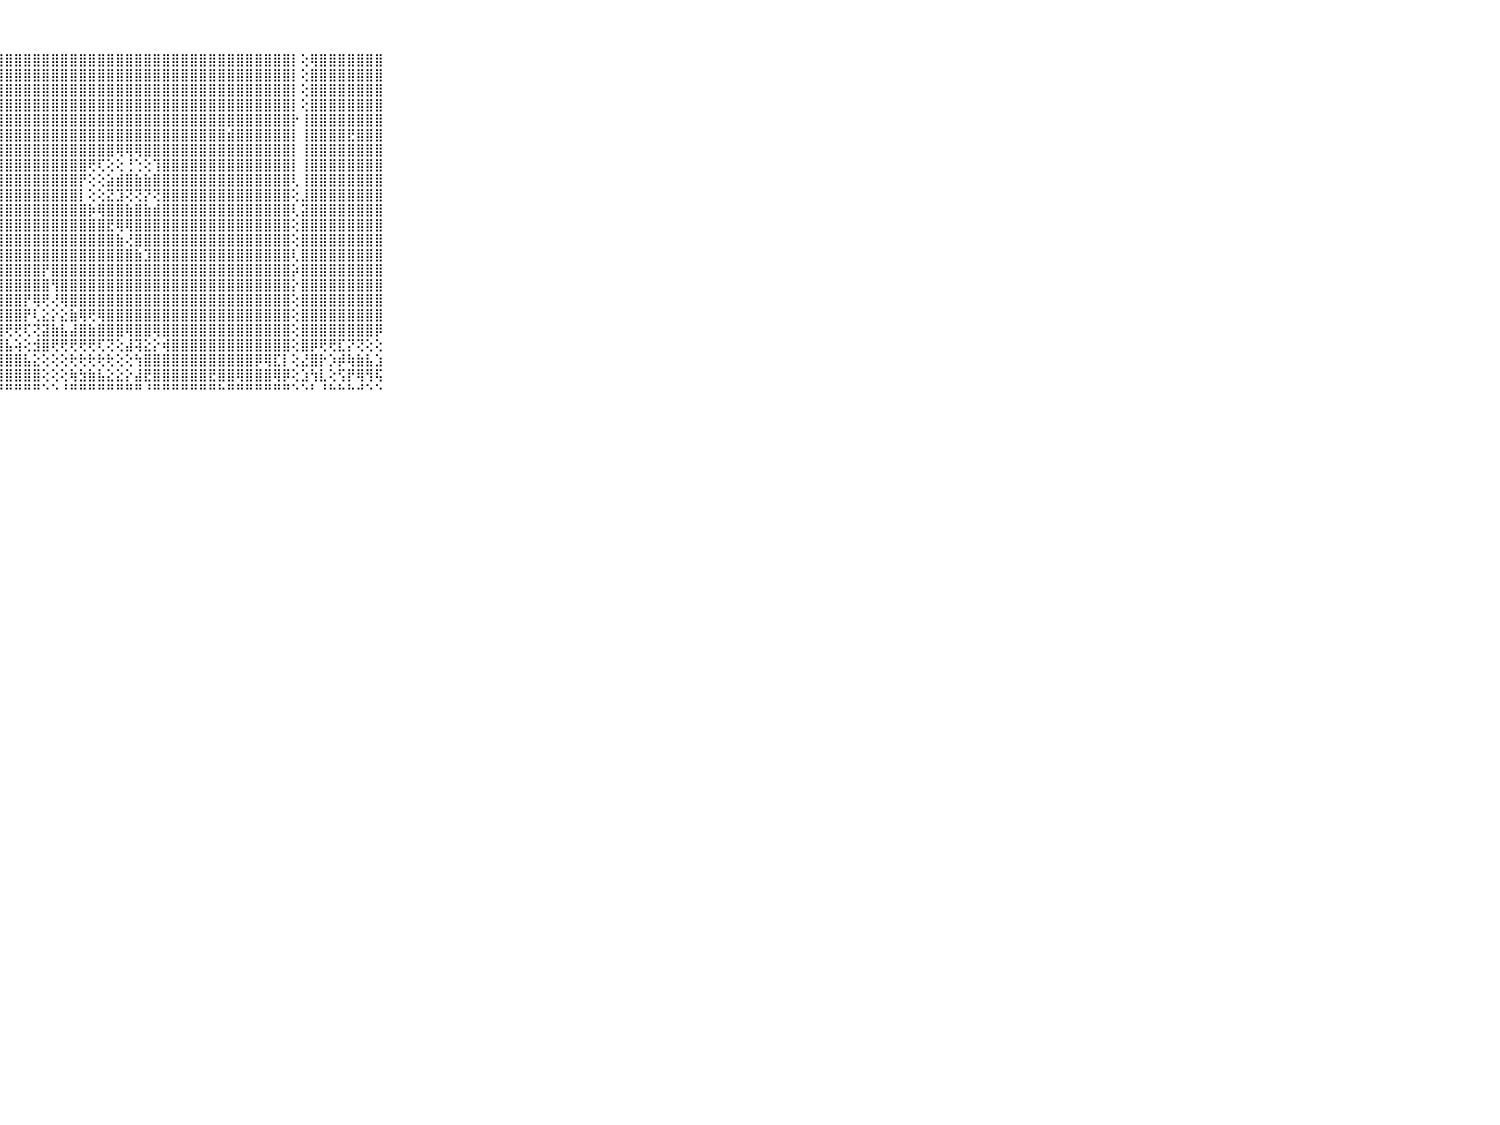

⠀⠀⠀⠀⠀⠀⠀⠀⠀⠀⠀⣿⣿⣿⣿⣿⣿⣿⣿⣿⣿⣿⣿⣿⣿⣿⣿⣿⣿⣿⣿⣿⣿⣿⣿⣿⣿⣿⣿⣿⣿⣿⣿⣿⣿⣿⣿⣿⣿⣿⣿⣿⣿⣿⣿⣿⣿⣿⣿⡇⢕⢿⣿⣿⣿⣿⣿⣿⣿⠀⠀⠀⠀⠀⠀⠀⠀⠀⠀⠀⠀
⠀⠀⠀⠀⠀⠀⠀⠀⠀⠀⠀⣿⣿⣿⣿⣿⣿⣿⣿⣿⣿⣿⣿⣿⣿⣿⣿⣿⣿⣿⣿⣿⣿⣿⣿⣿⣿⣿⣿⣿⣿⣿⣿⣿⣿⣿⣿⣿⣿⣿⣿⣿⣿⣿⣿⣿⣿⣿⣿⡇⢕⣿⣿⣿⣿⣿⣿⣿⣿⠀⠀⠀⠀⠀⠀⠀⠀⠀⠀⠀⠀
⠀⠀⠀⠀⠀⠀⠀⠀⠀⠀⠀⣿⣿⣿⣿⣿⣿⣿⣿⣿⣿⣿⣿⣿⣿⣿⣿⣿⣿⣿⣿⣿⣿⣿⣿⣿⣿⣿⣿⣿⣿⣿⣿⣿⣿⣿⣿⣿⣿⣿⣿⣿⣿⣿⣿⣿⣿⣿⣿⡇⢕⣿⣿⣿⣿⣿⣿⣿⣿⠀⠀⠀⠀⠀⠀⠀⠀⠀⠀⠀⠀
⠀⠀⠀⠀⠀⠀⠀⠀⠀⠀⠀⣿⣿⣿⣿⣿⣿⣿⣿⣿⣿⣿⣿⣿⣿⣿⣿⣿⣿⣿⣿⣿⣿⣿⣿⣿⣿⣿⣿⣿⣿⣿⣿⣿⣿⣿⣿⣿⣿⣿⣿⣿⣿⣿⣿⣿⣿⣿⣿⡇⢕⣿⣿⣿⣿⣿⣿⣿⣿⠀⠀⠀⠀⠀⠀⠀⠀⠀⠀⠀⠀
⠀⠀⠀⠀⠀⠀⠀⠀⠀⠀⠀⣿⣿⣿⣿⣿⣿⣿⣿⣿⣿⣿⣿⣿⣿⣿⣿⣿⣿⣿⣿⣿⣿⣿⣿⣿⣿⣿⣿⣿⣿⣿⣿⣿⣿⣿⣿⣿⣿⣿⣿⣿⣿⣿⣿⣿⣿⣿⣿⡗⢸⣿⣿⣿⣿⣿⣿⣿⣿⠀⠀⠀⠀⠀⠀⠀⠀⠀⠀⠀⠀
⠀⠀⠀⠀⠀⠀⠀⠀⠀⠀⠀⣿⣿⣿⣿⣿⣿⣿⣿⣿⣿⣿⣿⣿⣿⣿⣿⣿⣿⣿⣿⣿⣿⣿⣿⣿⣿⣿⣿⣿⣿⣿⣿⣿⣿⣿⣿⣿⣿⣿⣿⣿⣾⣿⣿⣿⣿⣿⣿⡇⢸⣿⣿⣿⣿⣟⣿⣿⣿⠀⠀⠀⠀⠀⠀⠀⠀⠀⠀⠀⠀
⠀⠀⠀⠀⠀⠀⠀⠀⠀⠀⠀⣿⣿⣿⣿⣿⣿⣿⣿⣿⣿⣿⣿⣿⣿⣿⣿⣿⣿⣿⣿⣿⣿⣿⣿⣿⣿⣿⣿⣿⢿⢿⢿⣿⣿⣿⣿⣿⣿⣿⣿⣿⣿⣿⣿⣿⣿⣿⣿⡇⢸⣿⣿⣿⣿⣿⣿⣿⣿⠀⠀⠀⠀⠀⠀⠀⠀⠀⠀⠀⠀
⠀⠀⠀⠀⠀⠀⠀⠀⠀⠀⠀⣿⣿⣿⣿⣿⣿⣿⣿⣿⣿⣿⣿⣿⣿⣿⣿⣿⣿⣿⣿⣿⣿⣿⣿⣿⣿⢟⢏⢕⢕⢘⢑⢕⢹⣿⣿⣿⣿⣿⣿⣿⣿⣿⣿⣿⣿⣿⣿⡇⢸⣿⣿⣿⣿⣿⣿⣿⣿⠀⠀⠀⠀⠀⠀⠀⠀⠀⠀⠀⠀
⠀⠀⠀⠀⠀⠀⠀⠀⠀⠀⠀⣿⣿⣿⣿⣿⣿⣿⣿⣿⣿⣿⣿⣿⣿⣿⣿⣿⣿⣿⣿⣿⣿⣿⣿⣿⡟⢕⢕⣵⣾⣿⣷⣷⣿⣿⣿⣿⣿⣿⣿⣿⣿⣿⣿⣿⣿⣿⣿⢇⢸⣿⣿⣿⣿⣿⣿⣿⣿⠀⠀⠀⠀⠀⠀⠀⠀⠀⠀⠀⠀
⠀⠀⠀⠀⠀⠀⠀⠀⠀⠀⠀⣿⣿⣿⣿⣿⣿⣿⣿⣿⣿⣿⣿⣿⣿⣿⣿⣿⣿⣿⣿⣿⣿⣿⣿⣿⡇⢕⢕⣝⣹⢝⢝⡝⢝⣿⣿⣿⣿⣿⣿⣿⣿⣿⣿⣿⣿⣿⣿⢕⣸⣿⣿⣿⣿⣿⣿⣿⣿⠀⠀⠀⠀⠀⠀⠀⠀⠀⠀⠀⠀
⠀⠀⠀⠀⠀⠀⠀⠀⠀⠀⠀⣿⣿⣿⣿⣿⣿⣿⣿⣿⣿⣿⣿⣿⣿⣿⣿⣿⣿⣿⣿⣿⣿⣿⣿⣿⣿⡷⢿⣿⣿⣷⣿⣷⣾⣿⣿⣿⣿⣿⣿⣿⣿⣿⣿⣿⣿⣿⣿⢇⣽⣿⣿⣿⣿⣿⣿⣿⣿⠀⠀⠀⠀⠀⠀⠀⠀⠀⠀⠀⠀
⠀⠀⠀⠀⠀⠀⠀⠀⠀⠀⠀⣿⣿⣿⣿⣿⣿⣿⣿⣿⣿⣿⣿⣿⣿⣿⣿⣿⣿⣿⣿⣿⣿⣿⣿⣿⣿⣿⣿⣟⢿⢿⣿⣿⣿⣿⣿⣿⣿⣿⣿⣿⣿⣿⣿⣿⣿⣿⣿⢕⣿⣿⣿⣿⣿⣿⣿⣿⣿⠀⠀⠀⠀⠀⠀⠀⠀⠀⠀⠀⠀
⠀⠀⠀⠀⠀⠀⠀⠀⠀⠀⠀⣿⣿⣿⣿⣿⣿⣿⣿⣿⣿⣿⣿⣿⣿⣿⣿⣿⣿⣿⣿⣿⣿⣿⣿⣿⣿⣿⣿⣿⣷⢜⣿⣿⣿⣿⣿⣿⣿⣿⣿⣿⣿⣿⣿⣿⣿⣿⣿⢕⣿⣿⣿⣿⣿⣿⣿⣿⣿⠀⠀⠀⠀⠀⠀⠀⠀⠀⠀⠀⠀
⠀⠀⠀⠀⠀⠀⠀⠀⠀⠀⠀⣿⣿⣿⣿⣿⣿⣿⣿⣿⣿⣿⣿⣿⣿⣿⣿⣿⣿⣿⣿⣿⣿⣿⣿⣿⣿⣿⣿⣿⣿⣿⣷⣹⣿⣿⣿⣿⣿⣿⣿⣿⣿⣿⣿⣿⣿⣿⣿⢇⣿⣿⣿⣿⣿⣿⣿⣿⣿⠀⠀⠀⠀⠀⠀⠀⠀⠀⠀⠀⠀
⠀⠀⠀⠀⠀⠀⠀⠀⠀⠀⠀⣿⣿⣿⣿⣿⣿⣿⣿⣿⣿⣿⣿⣿⣿⣿⣿⣿⣿⣿⣿⣿⡟⣿⣿⣿⣿⣿⣿⣿⣿⣿⣿⣿⣿⣿⣿⣿⣿⣿⣿⣿⣿⣿⣿⣿⣿⣿⣿⡵⣿⣿⣿⣿⣿⣿⣿⣿⣿⠀⠀⠀⠀⠀⠀⠀⠀⠀⠀⠀⠀
⠀⠀⠀⠀⠀⠀⠀⠀⠀⠀⠀⣿⣿⣿⣿⣿⣿⣿⣿⣿⣿⣿⣿⣿⣿⣿⣿⣿⣿⣿⣿⣿⣿⢻⣿⣿⣿⣿⣿⣿⣿⣿⣿⣿⣿⣿⣿⣿⣿⣿⣿⣿⣿⣿⣿⣿⣿⣿⣿⡕⣿⣿⣿⣿⣿⣿⣿⣿⣿⠀⠀⠀⠀⠀⠀⠀⠀⠀⠀⠀⠀
⠀⠀⠀⠀⠀⠀⠀⠀⠀⠀⠀⣿⣿⣿⣿⣿⣿⣿⣿⣿⣿⣿⣿⣿⣿⣿⣿⣿⣿⣿⡟⢿⢟⢜⢿⣿⣿⣿⣿⣿⣿⣿⣿⣿⣿⣿⣿⣿⣿⣿⣿⣿⣿⣿⣿⣿⣿⣿⣿⢕⣿⣿⣿⣿⣿⣿⣿⣿⣿⠀⠀⠀⠀⠀⠀⠀⠀⠀⠀⠀⠀
⠀⠀⠀⠀⠀⠀⠀⠀⠀⠀⠀⣿⣿⣿⣿⣿⣿⣿⣿⣿⣿⣿⣿⣿⣿⣿⣿⣿⣿⣿⡟⢇⣕⡕⣕⣷⢿⢟⢿⣿⣿⣿⣿⣿⣿⣿⣿⣿⣿⣿⣿⣿⣿⣿⣿⣿⣿⣿⣿⢕⣿⣿⣿⣿⣿⣿⣿⣿⣿⠀⠀⠀⠀⠀⠀⠀⠀⠀⠀⠀⠀
⠀⠀⠀⠀⠀⠀⠀⠀⠀⠀⠀⣿⣿⣿⣿⣿⣿⣿⣿⣿⣿⣿⣿⣿⣿⣿⣿⣿⢟⢟⢏⢝⣽⣷⣧⣼⣿⣷⣿⣿⣿⢿⣿⣿⢿⣿⣿⣿⣿⣿⣿⣿⣿⣿⣿⣿⣿⣿⣿⢕⣿⣿⣿⣿⣿⣿⣿⣿⡿⠀⠀⠀⠀⠀⠀⠀⠀⠀⠀⠀⠀
⠀⠀⠀⠀⠀⠀⠀⠀⠀⠀⠀⣿⣿⣿⣿⣿⣿⣿⣿⣿⣿⣿⣿⣿⣿⣿⣿⣿⣧⢵⢕⣺⣿⢟⢟⢟⢟⢟⢏⢝⢕⣼⢽⣕⡕⢾⣿⣿⣿⣿⣿⣿⣿⣿⣿⣿⣿⣿⣿⢕⣿⡿⢟⢟⣏⡝⢝⢕⢕⠀⠀⠀⠀⠀⠀⠀⠀⠀⠀⠀⠀
⠀⠀⠀⠀⠀⠀⠀⠀⠀⠀⠀⣿⣿⣿⣿⣿⣿⣿⣿⣿⣿⣿⣿⣿⣿⣿⣿⣿⣿⣿⣧⣕⢕⢕⢕⢗⢗⢗⢗⢗⢕⢕⢳⣿⣿⣿⣿⣿⣿⣿⣿⣿⣿⣿⣿⡿⢿⣏⡇⢕⣜⣿⡗⡱⡾⢷⣷⣧⣱⠀⠀⠀⠀⠀⠀⠀⠀⠀⠀⠀⠀
⠀⠀⠀⠀⠀⠀⠀⠀⠀⠀⠀⣿⣿⣿⣿⣿⣿⣿⣿⣿⣿⣿⣿⣿⣿⣿⣿⣿⣿⣿⣿⣿⢕⢕⢕⢷⣳⣷⣧⣕⣕⡕⣼⣟⣿⣿⣿⣿⣿⣿⣟⣿⣿⢿⣿⣿⣿⢿⡿⢕⣱⢳⣇⢕⢫⡟⢿⢻⢯⠀⠀⠀⠀⠀⠀⠀⠀⠀⠀⠀⠀
⠀⠀⠀⠀⠀⠀⠀⠀⠀⠀⠀⠛⠛⠛⠛⠛⠛⠛⠛⠛⠛⠛⠛⠛⠛⠛⠛⠛⠛⠛⠛⠛⠑⠑⠘⠛⠛⠛⠛⠛⠛⠛⠛⠘⠛⠛⠛⠛⠛⠛⠛⠓⠛⠛⠛⠛⠛⠛⠛⠑⠑⠃⠘⠓⠓⠓⠚⠑⠑⠀⠀⠀⠀⠀⠀⠀⠀⠀⠀⠀⠀